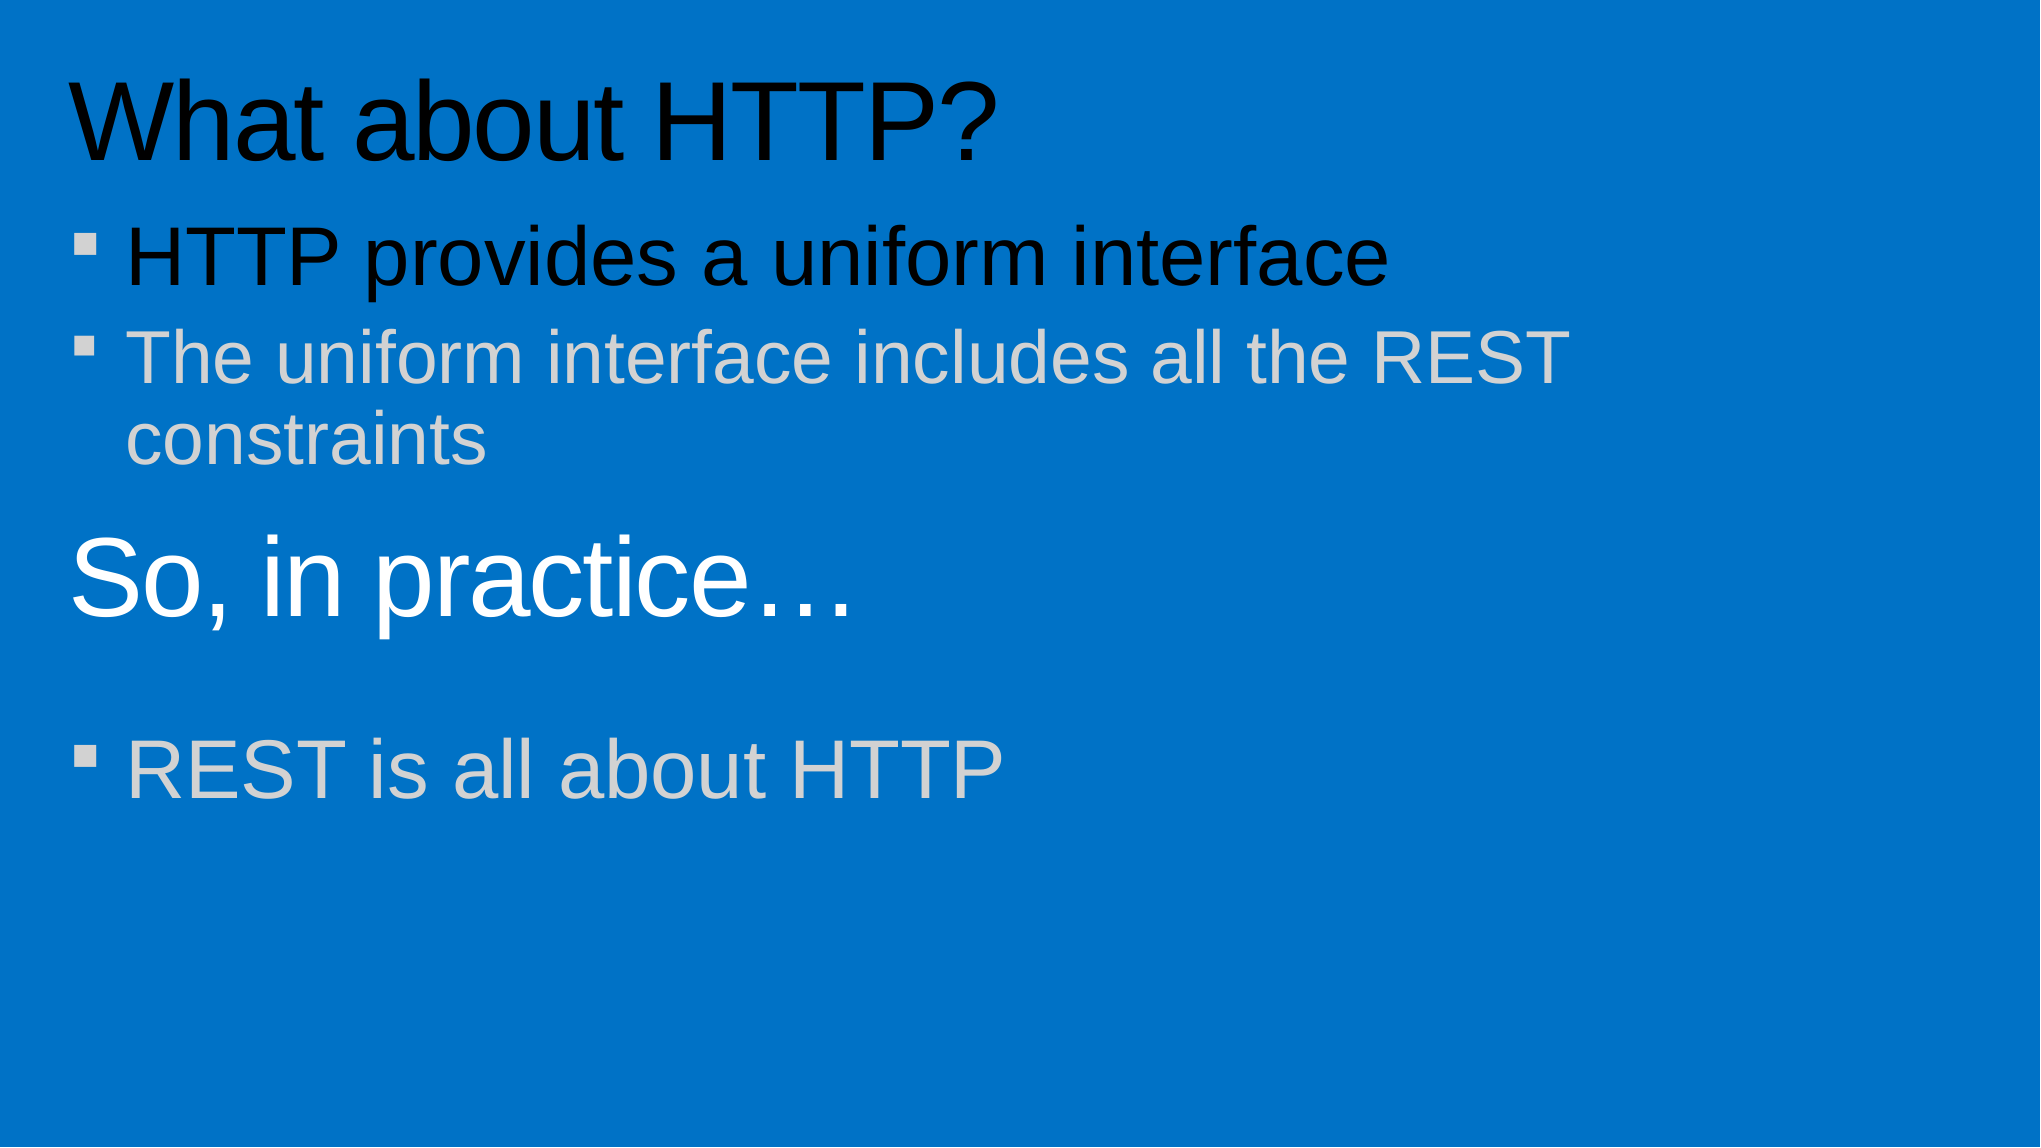

# What about HTTP?
HTTP provides a uniform interface
The uniform interface includes all the REST constraints

So, in practice…
REST is all about HTTP